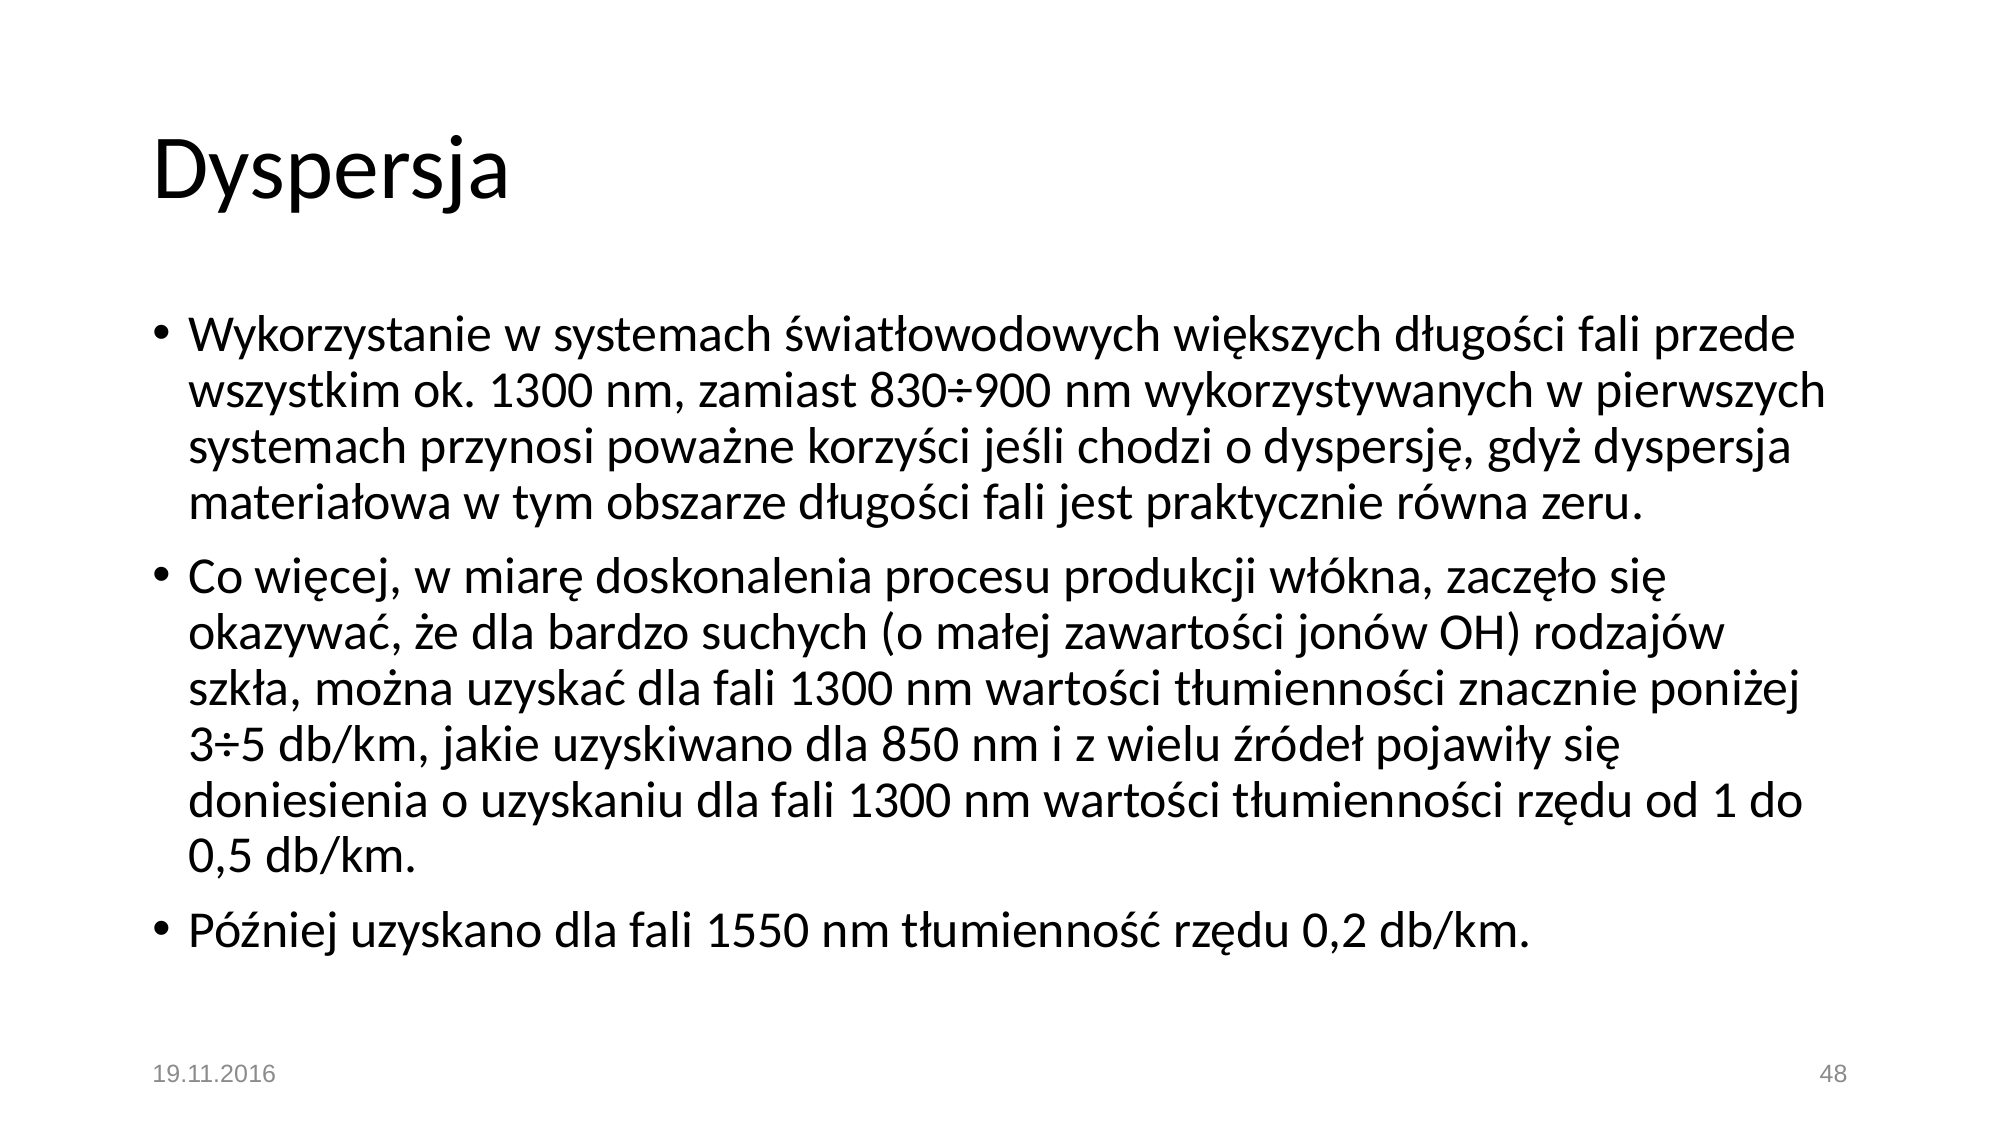

# Dyspersja
Wykorzystanie w systemach światłowodowych większych długości fali przede wszystkim ok. 1300 nm, zamiast 830÷900 nm wykorzystywanych w pierwszych systemach przynosi poważne korzyści jeśli chodzi o dyspersję, gdyż dyspersja materiałowa w tym obszarze długości fali jest praktycznie równa zeru.
Co więcej, w miarę doskonalenia procesu produkcji włókna, zaczęło się okazywać, że dla bardzo suchych (o małej zawartości jonów OH) rodzajów szkła, można uzyskać dla fali 1300 nm wartości tłumienności znacznie poniżej 3÷5 db/km, jakie uzyskiwano dla 850 nm i z wielu źródeł pojawiły się doniesienia o uzyskaniu dla fali 1300 nm wartości tłumienności rzędu od 1 do 0,5 db/km.
Później uzyskano dla fali 1550 nm tłumienność rzędu 0,2 db/km.
19.11.2016
48